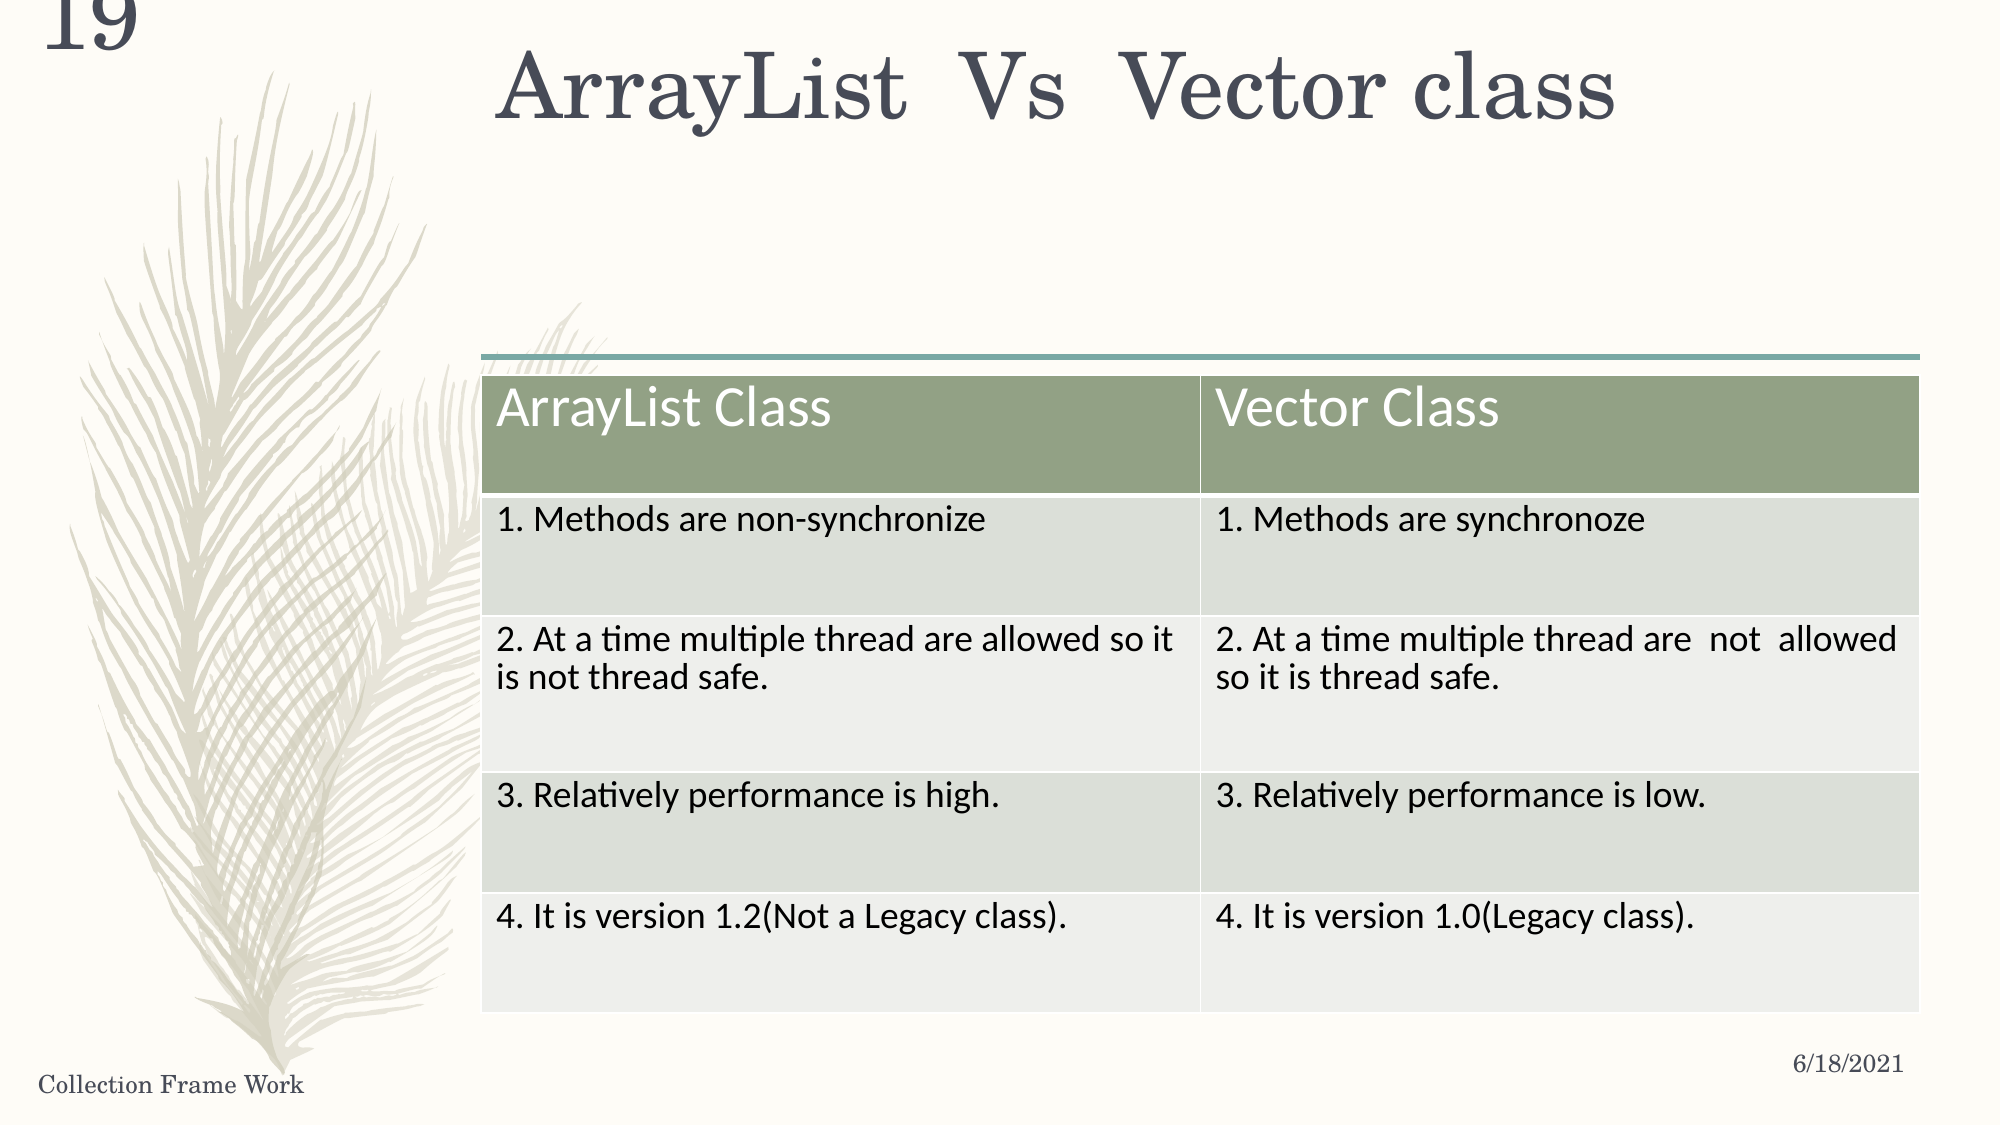

19
# ArrayList  Vs  Vector class
| ArrayList Class | Vector Class |
| --- | --- |
| 1. Methods are non-synchronize | 1. Methods are synchronoze |
| 2. At a time multiple thread are allowed so it is not thread safe. | 2. At a time multiple thread are not allowed so it is thread safe. |
| 3. Relatively performance is high. | 3. Relatively performance is low. |
| 4. It is version 1.2(Not a Legacy class). | 4. It is version 1.0(Legacy class). |
6/18/2021
Collection Frame Work